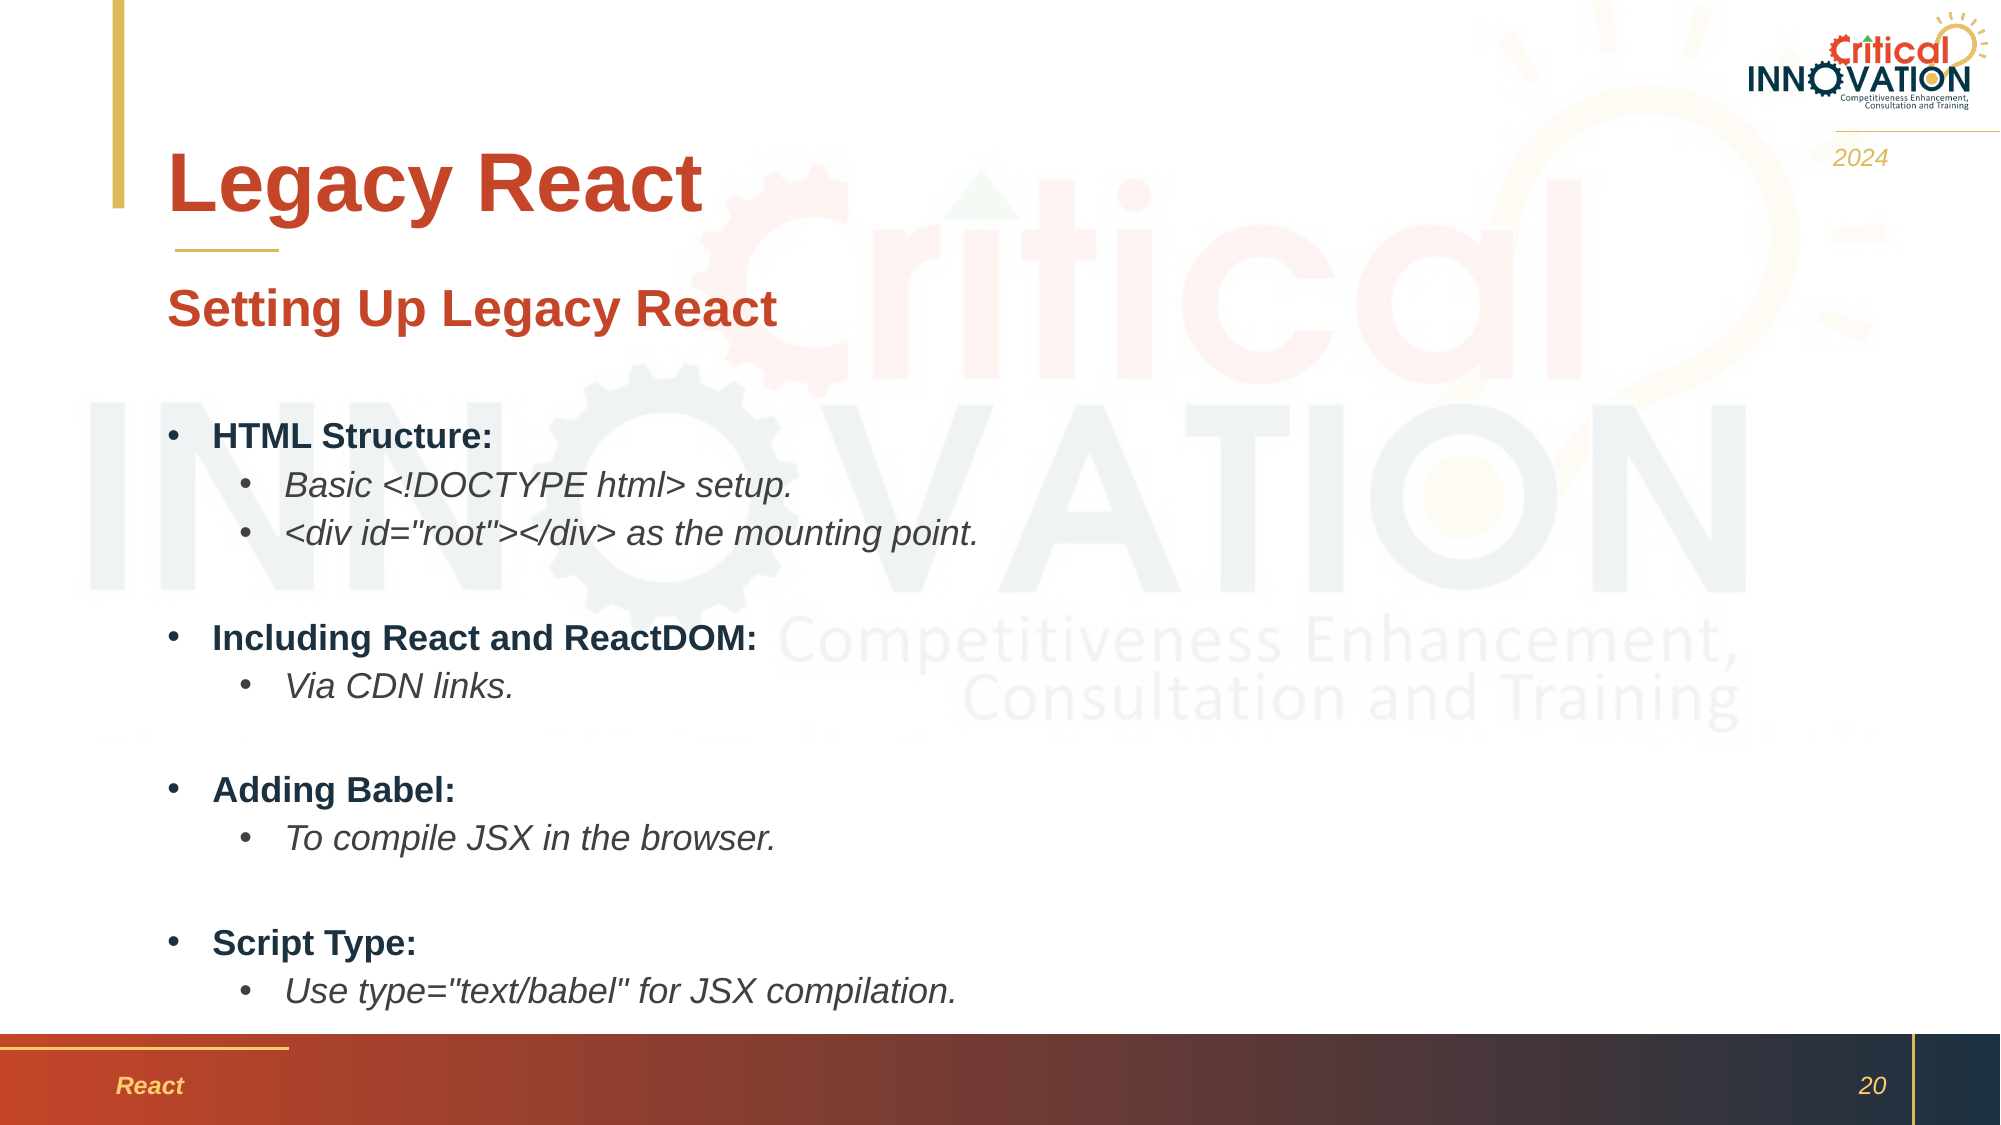

# Legacy React
2024
Setting Up Legacy React
HTML Structure:
Basic <!DOCTYPE html> setup.
<div id="root"></div> as the mounting point.

Including React and ReactDOM:
Via CDN links.

Adding Babel:
To compile JSX in the browser.

Script Type:
Use type="text/babel" for JSX compilation.
React
20